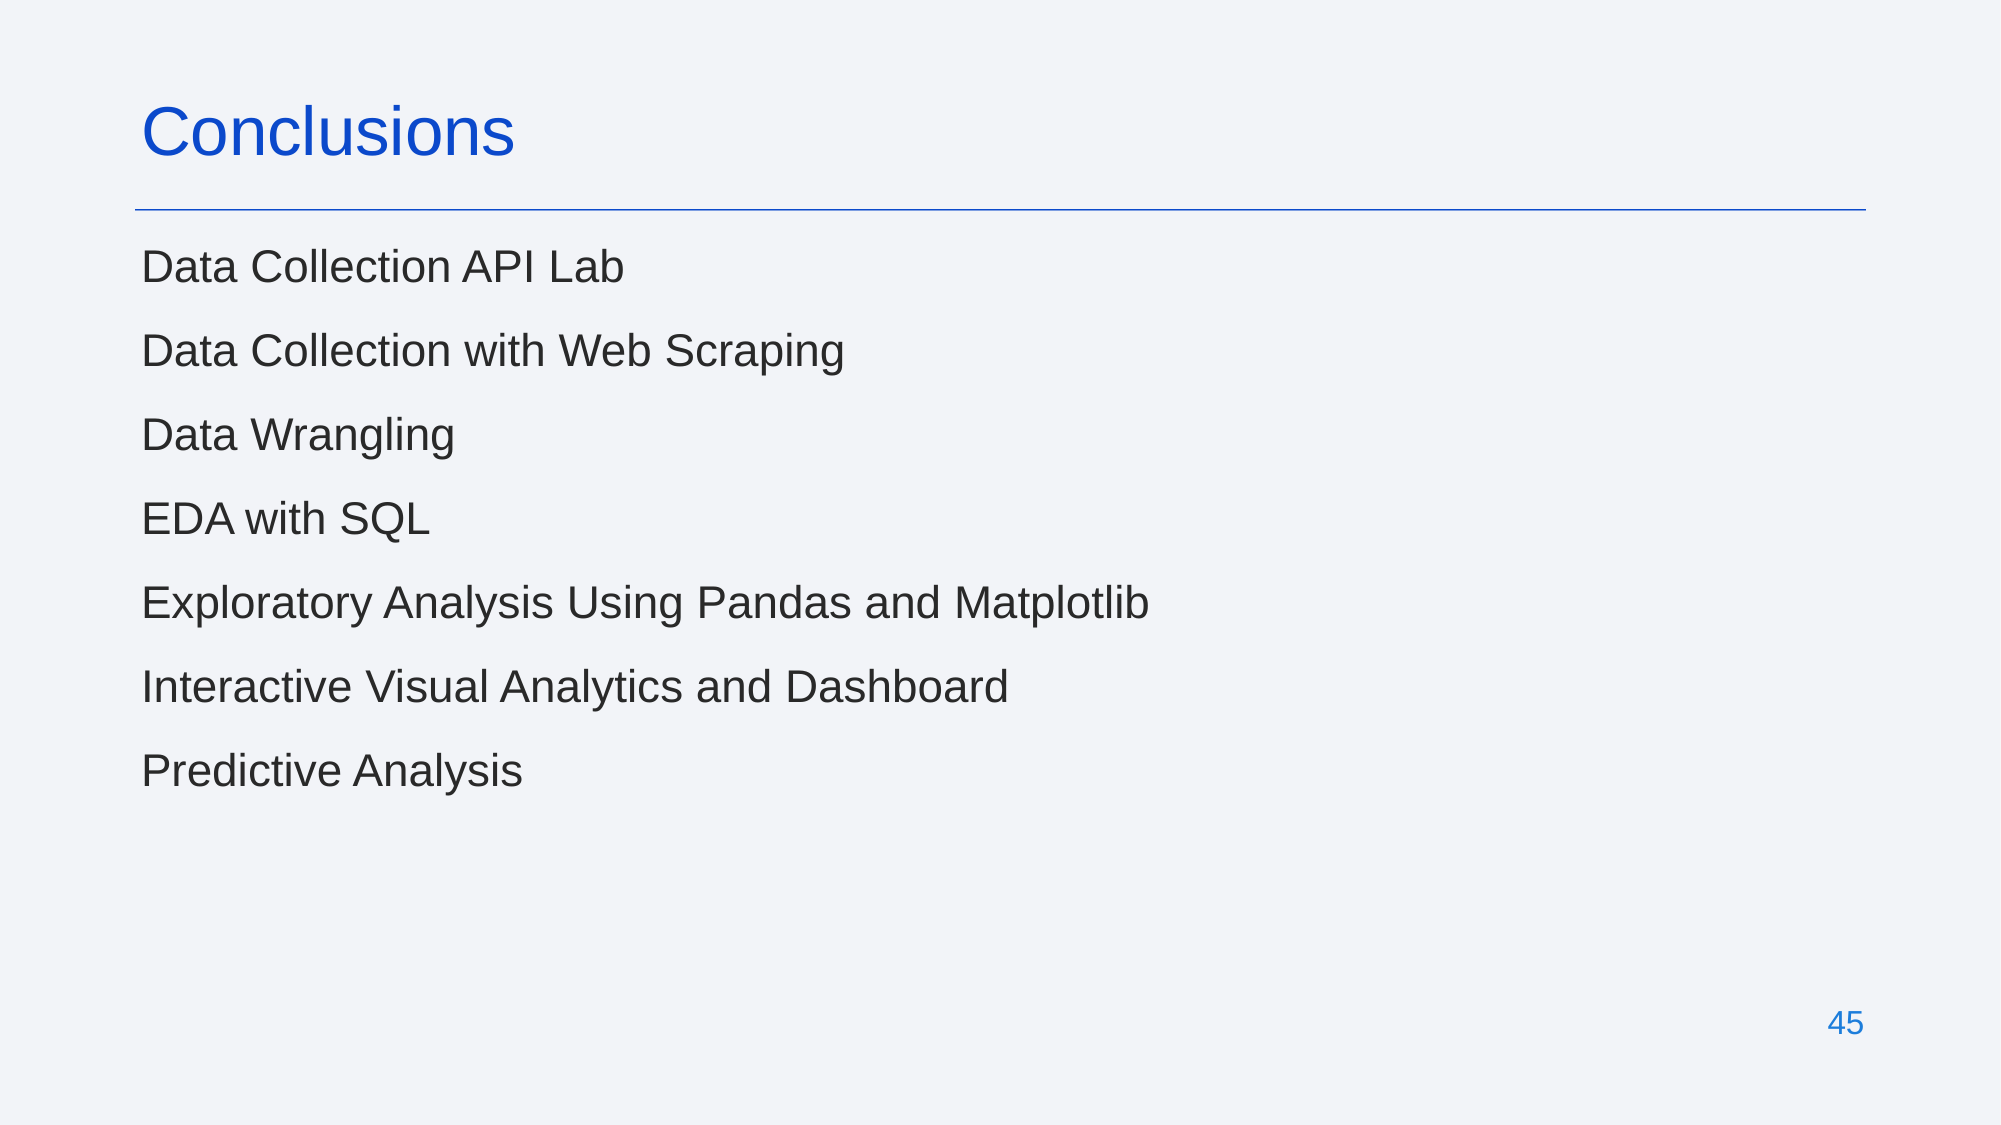

Conclusions
Data Collection API Lab
Data Collection with Web Scraping
Data Wrangling
EDA with SQL
Exploratory Analysis Using Pandas and Matplotlib
Interactive Visual Analytics and Dashboard
Predictive Analysis
45